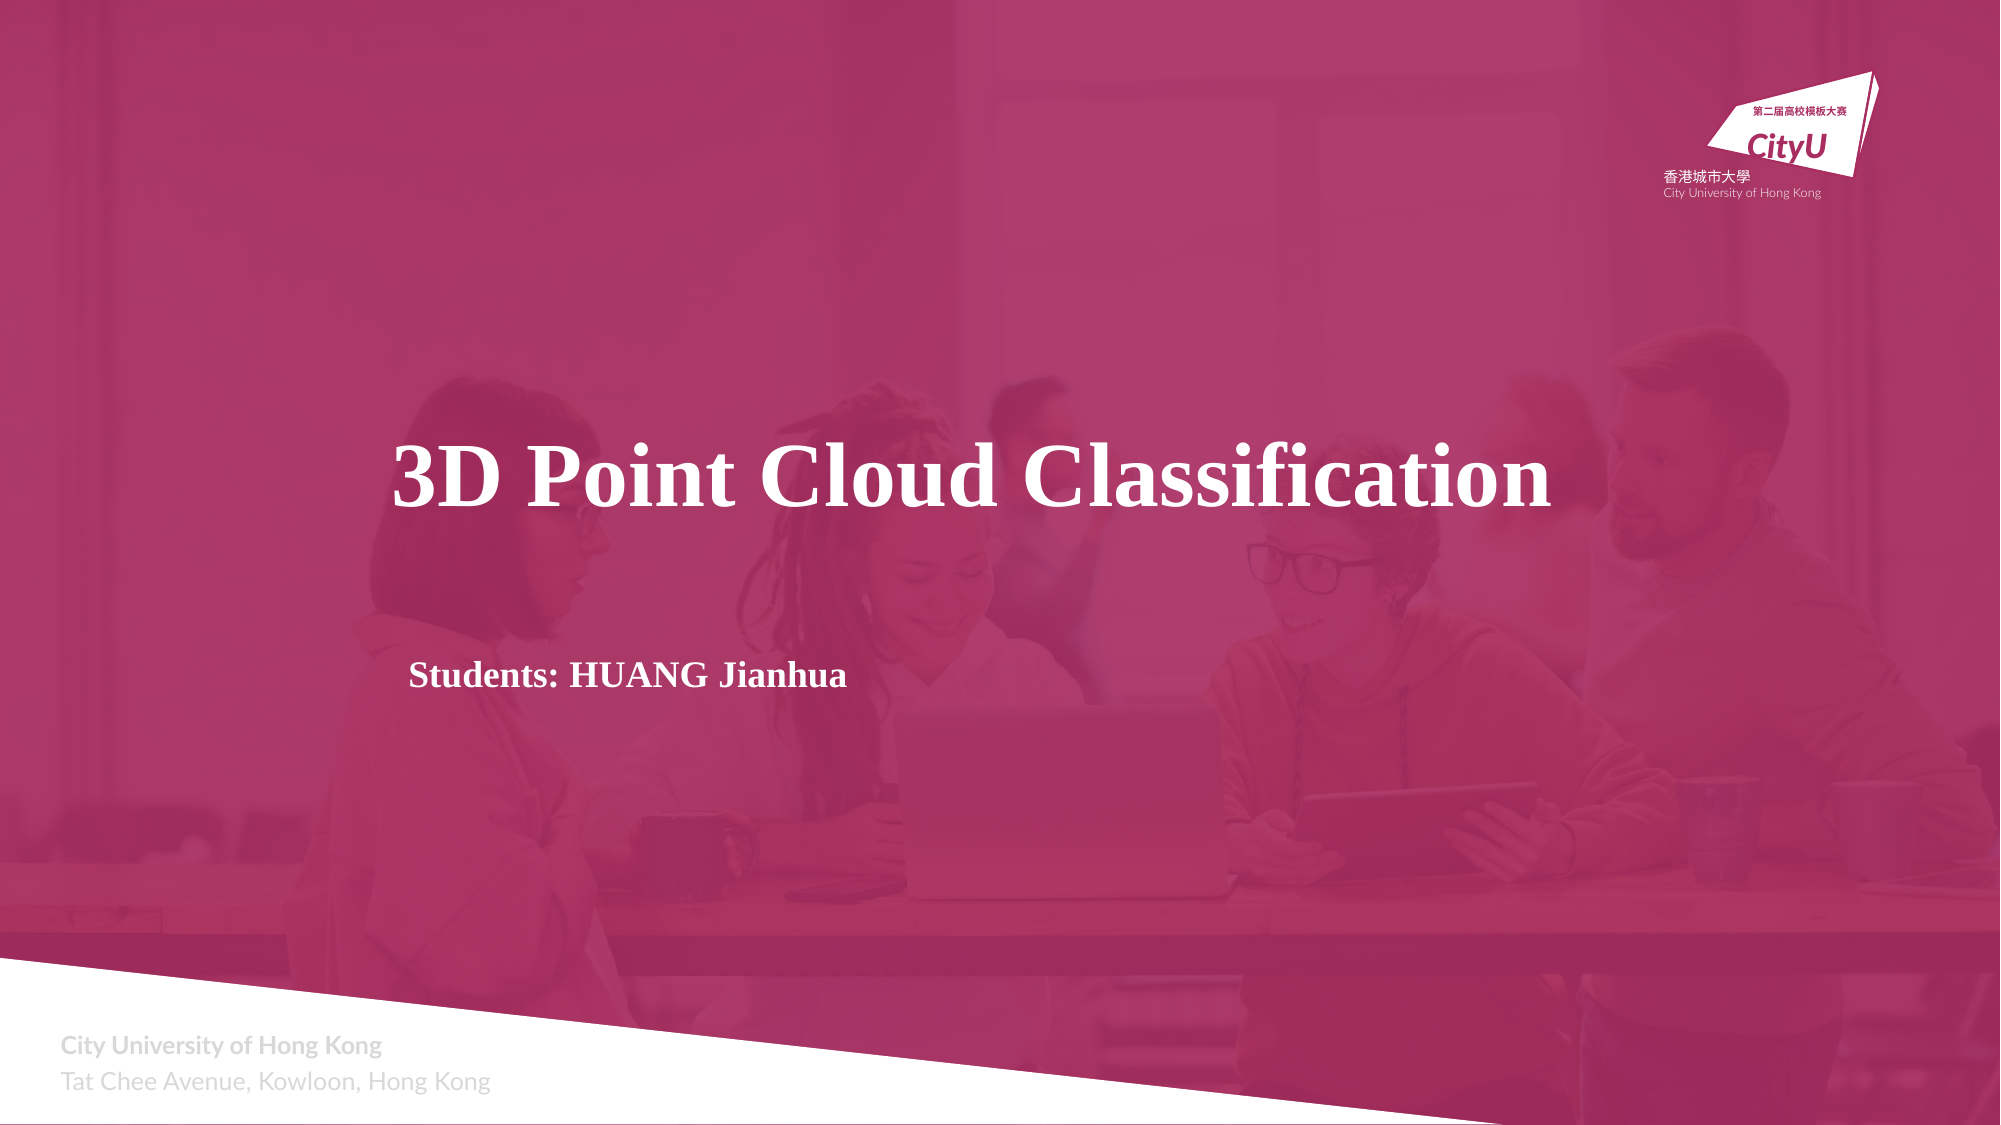

3D Point Cloud Classification
Students: HUANG Jianhua